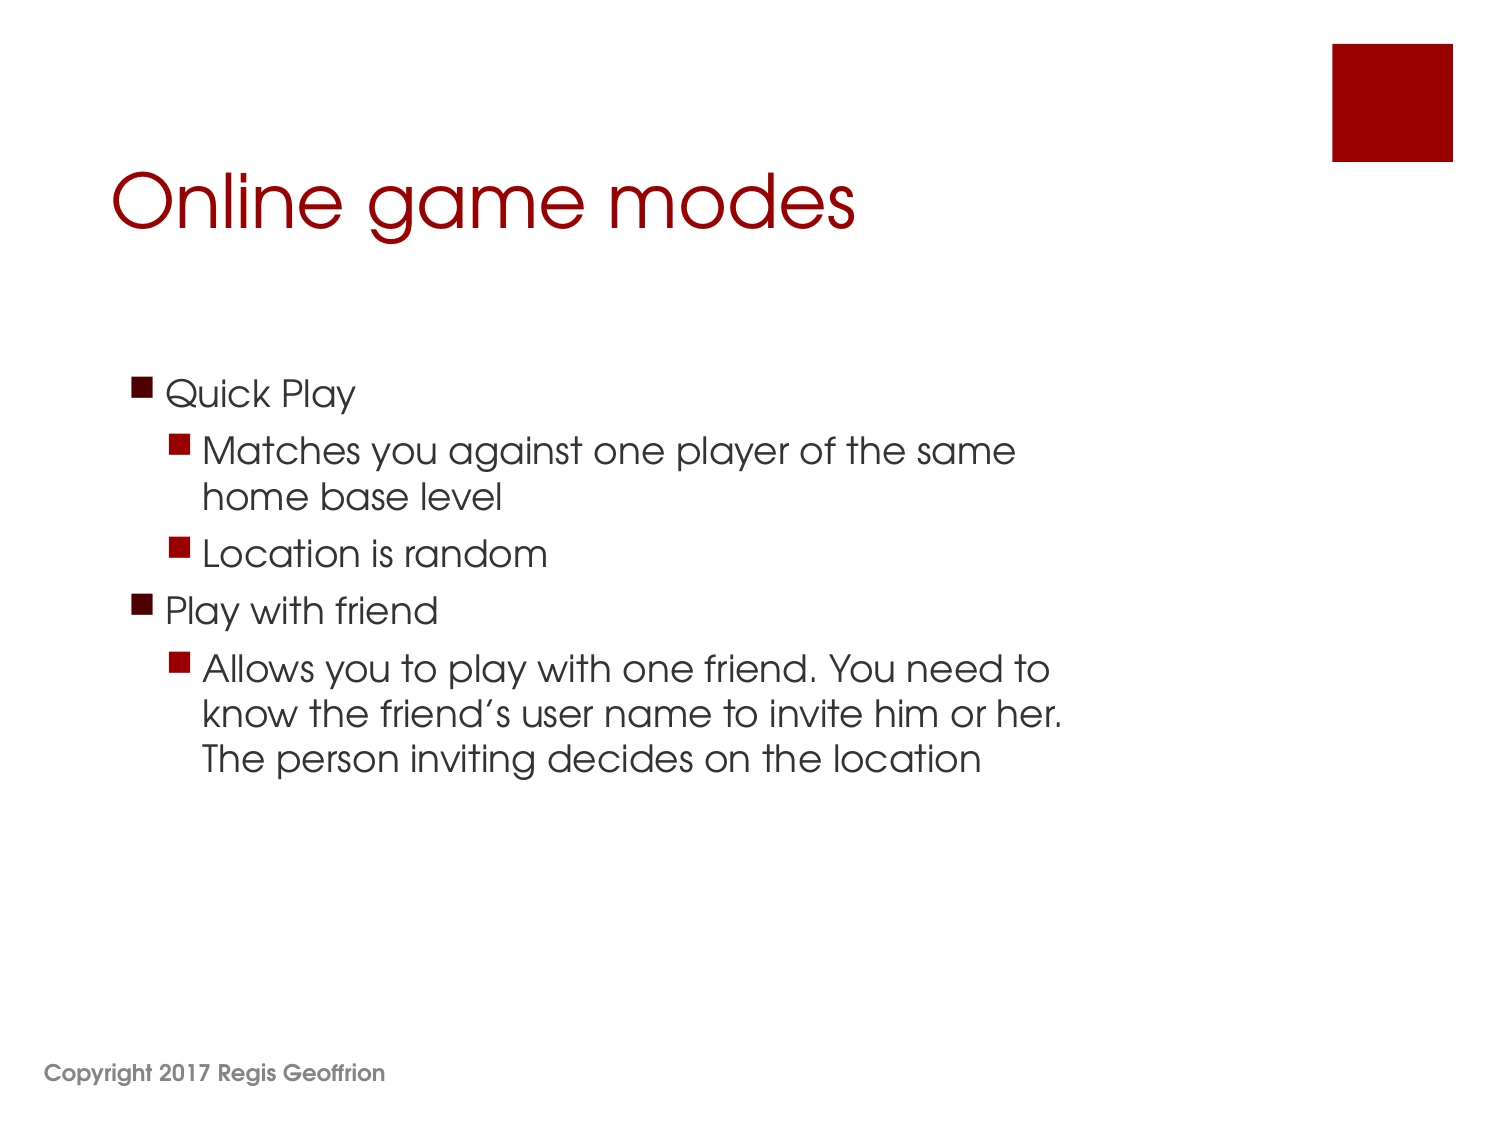

# Online game modes
Quick Play
Matches you against one player of the same home base level
Location is random
Play with friend
Allows you to play with one friend. You need to know the friend’s user name to invite him or her. The person inviting decides on the location
Copyright 2017 Regis Geoffrion